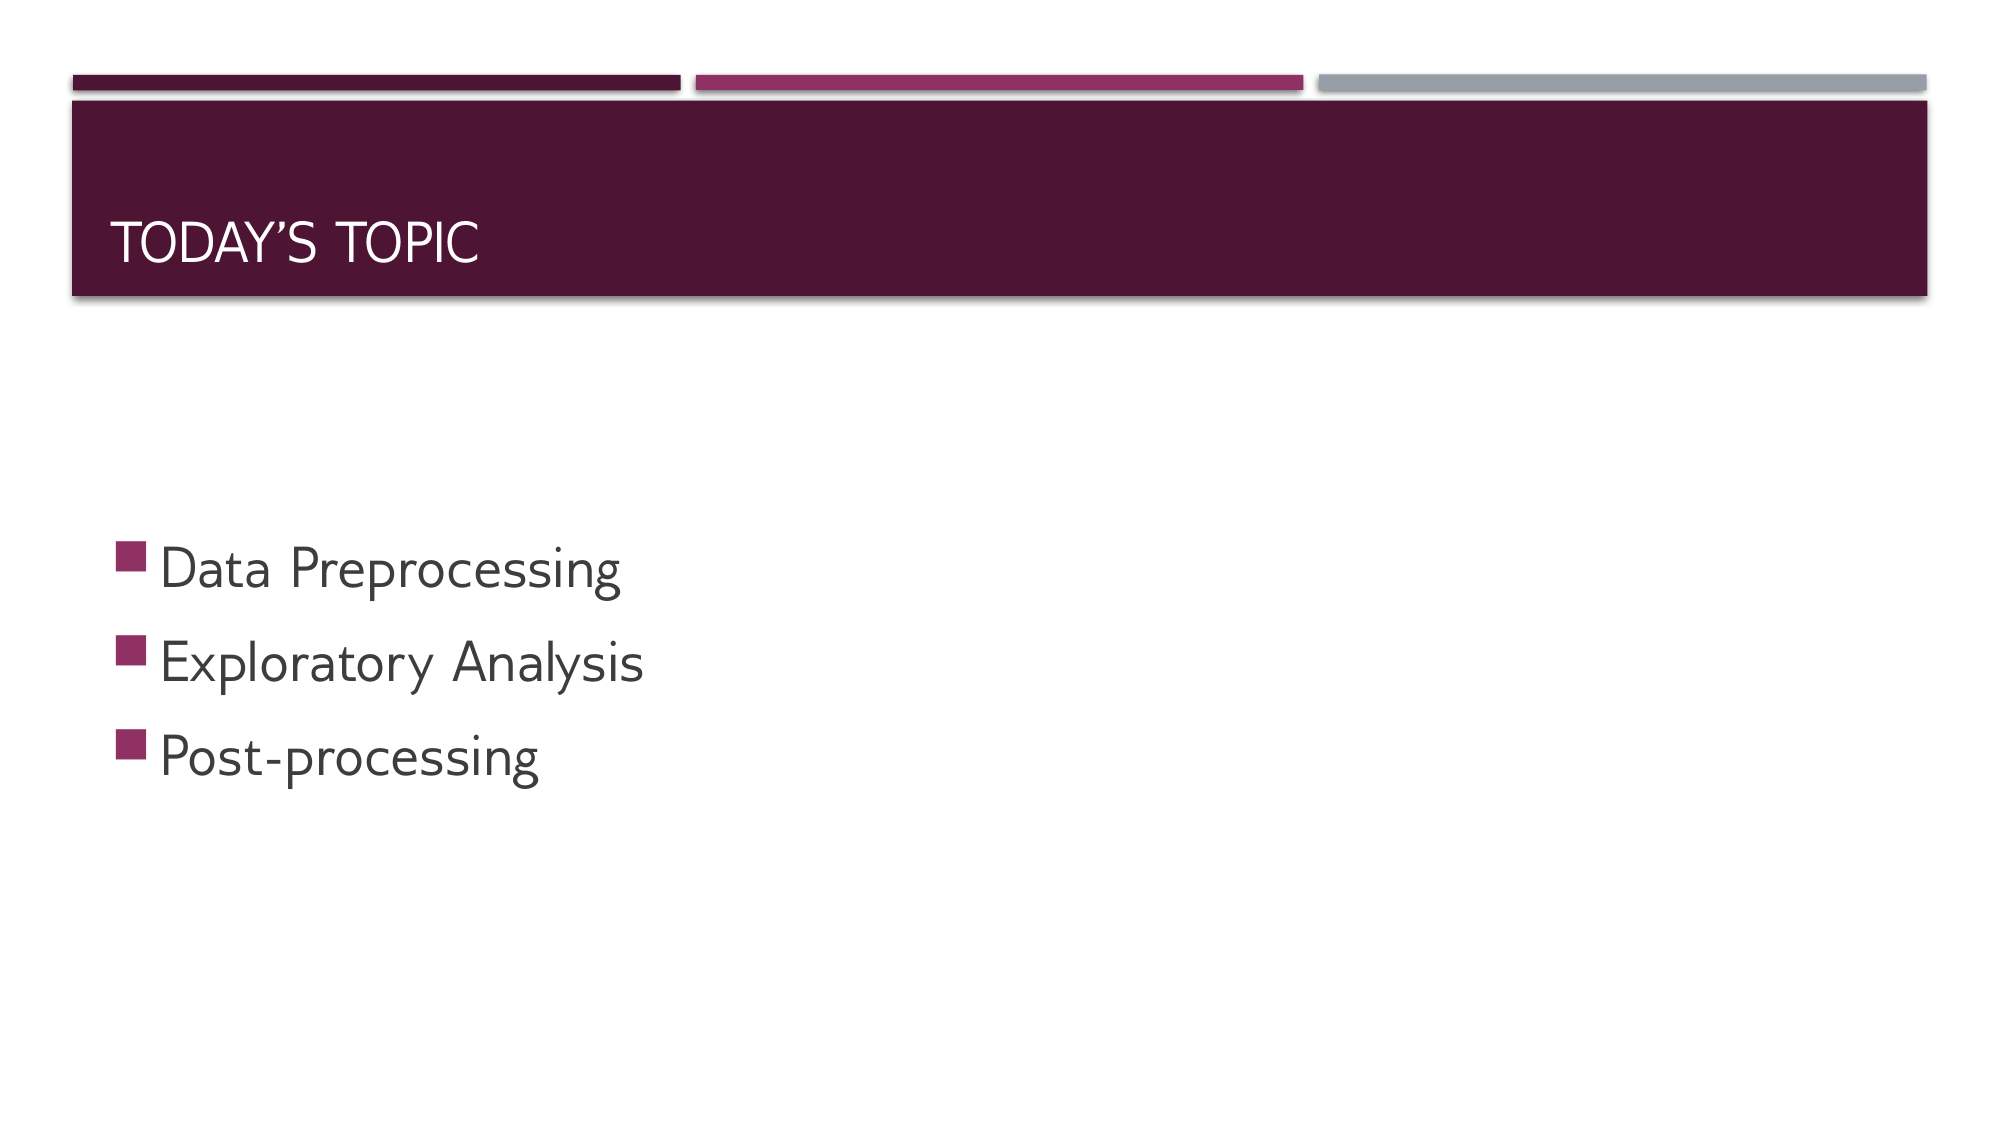

# Today’s topic
Data Preprocessing
Exploratory Analysis
Post-processing